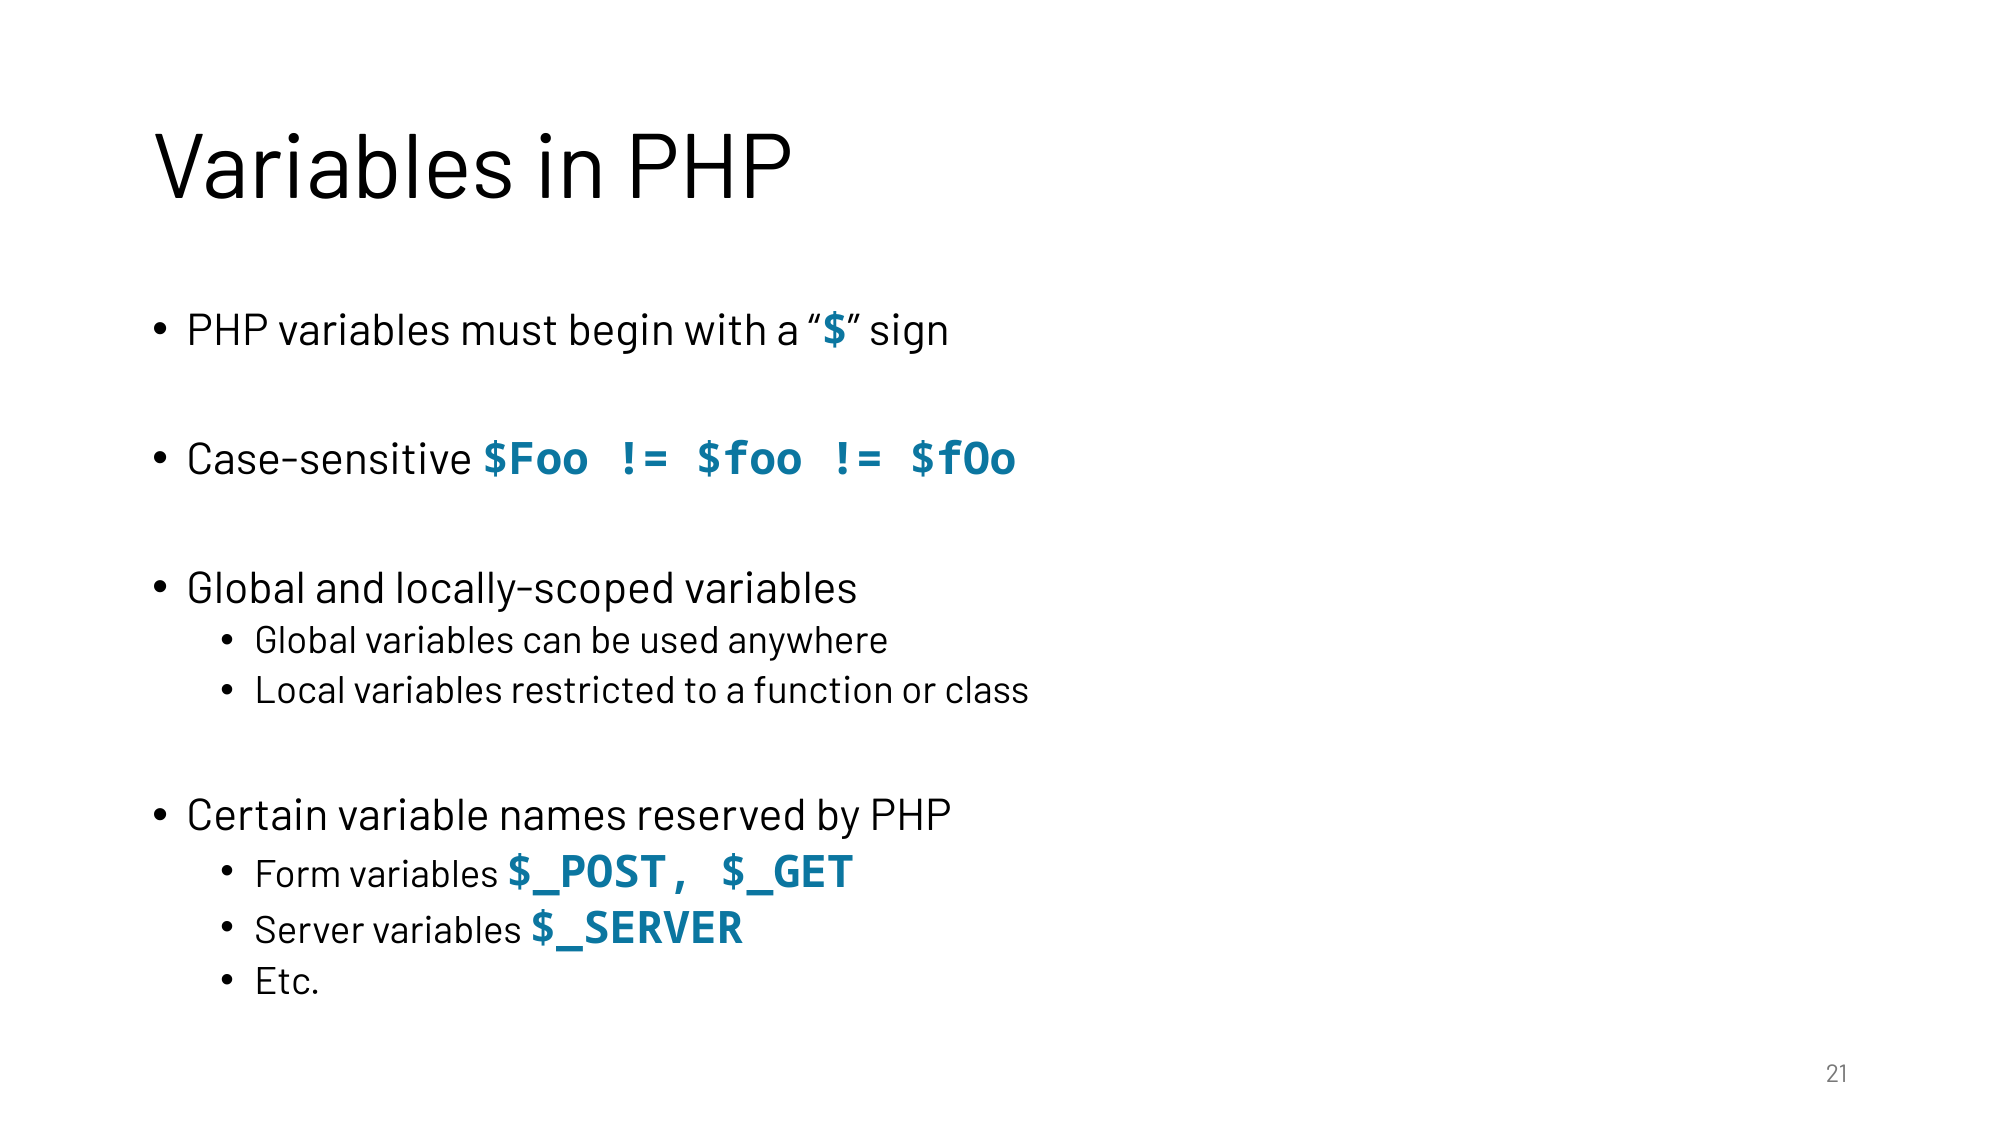

# Variables in PHP
PHP variables must begin with a “$” sign

Case-sensitive $Foo != $foo != $fOo

Global and locally-scoped variables
Global variables can be used anywhere
Local variables restricted to a function or class

Certain variable names reserved by PHP
Form variables $_POST, $_GET
Server variables $_SERVER
Etc.
21